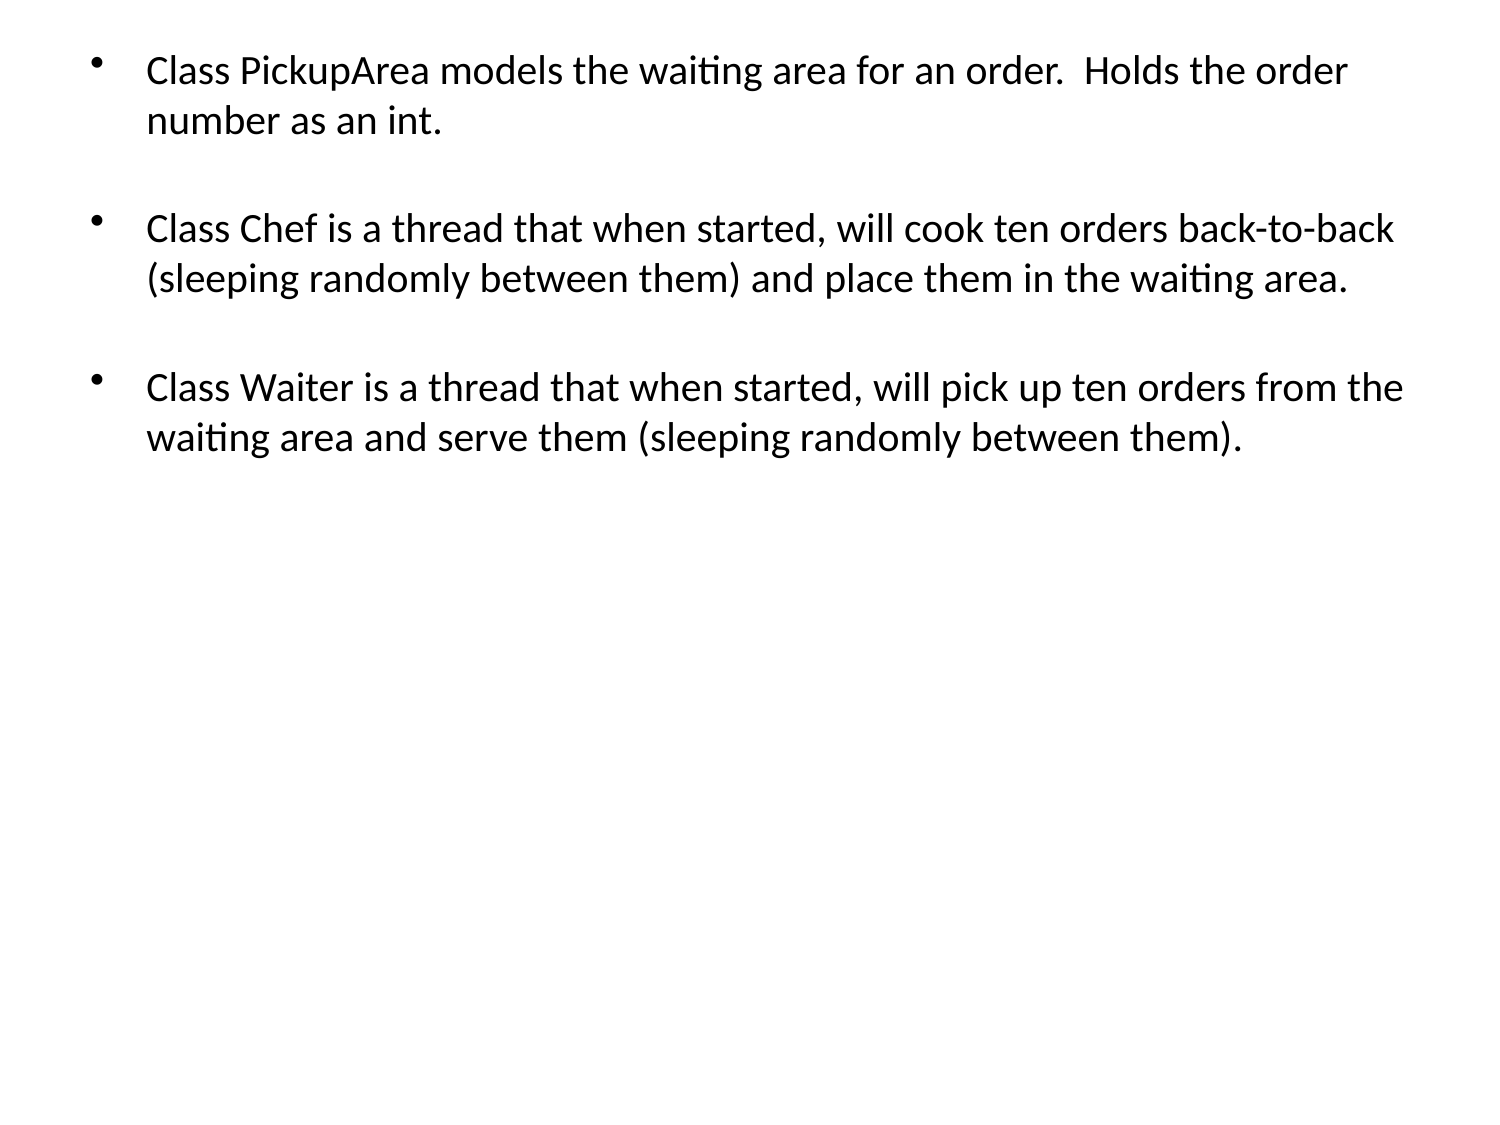

Class PickupArea models the waiting area for an order.  Holds the order number as an int.
Class Chef is a thread that when started, will cook ten orders back-to-back (sleeping randomly between them) and place them in the waiting area.
Class Waiter is a thread that when started, will pick up ten orders from the waiting area and serve them (sleeping randomly between them).